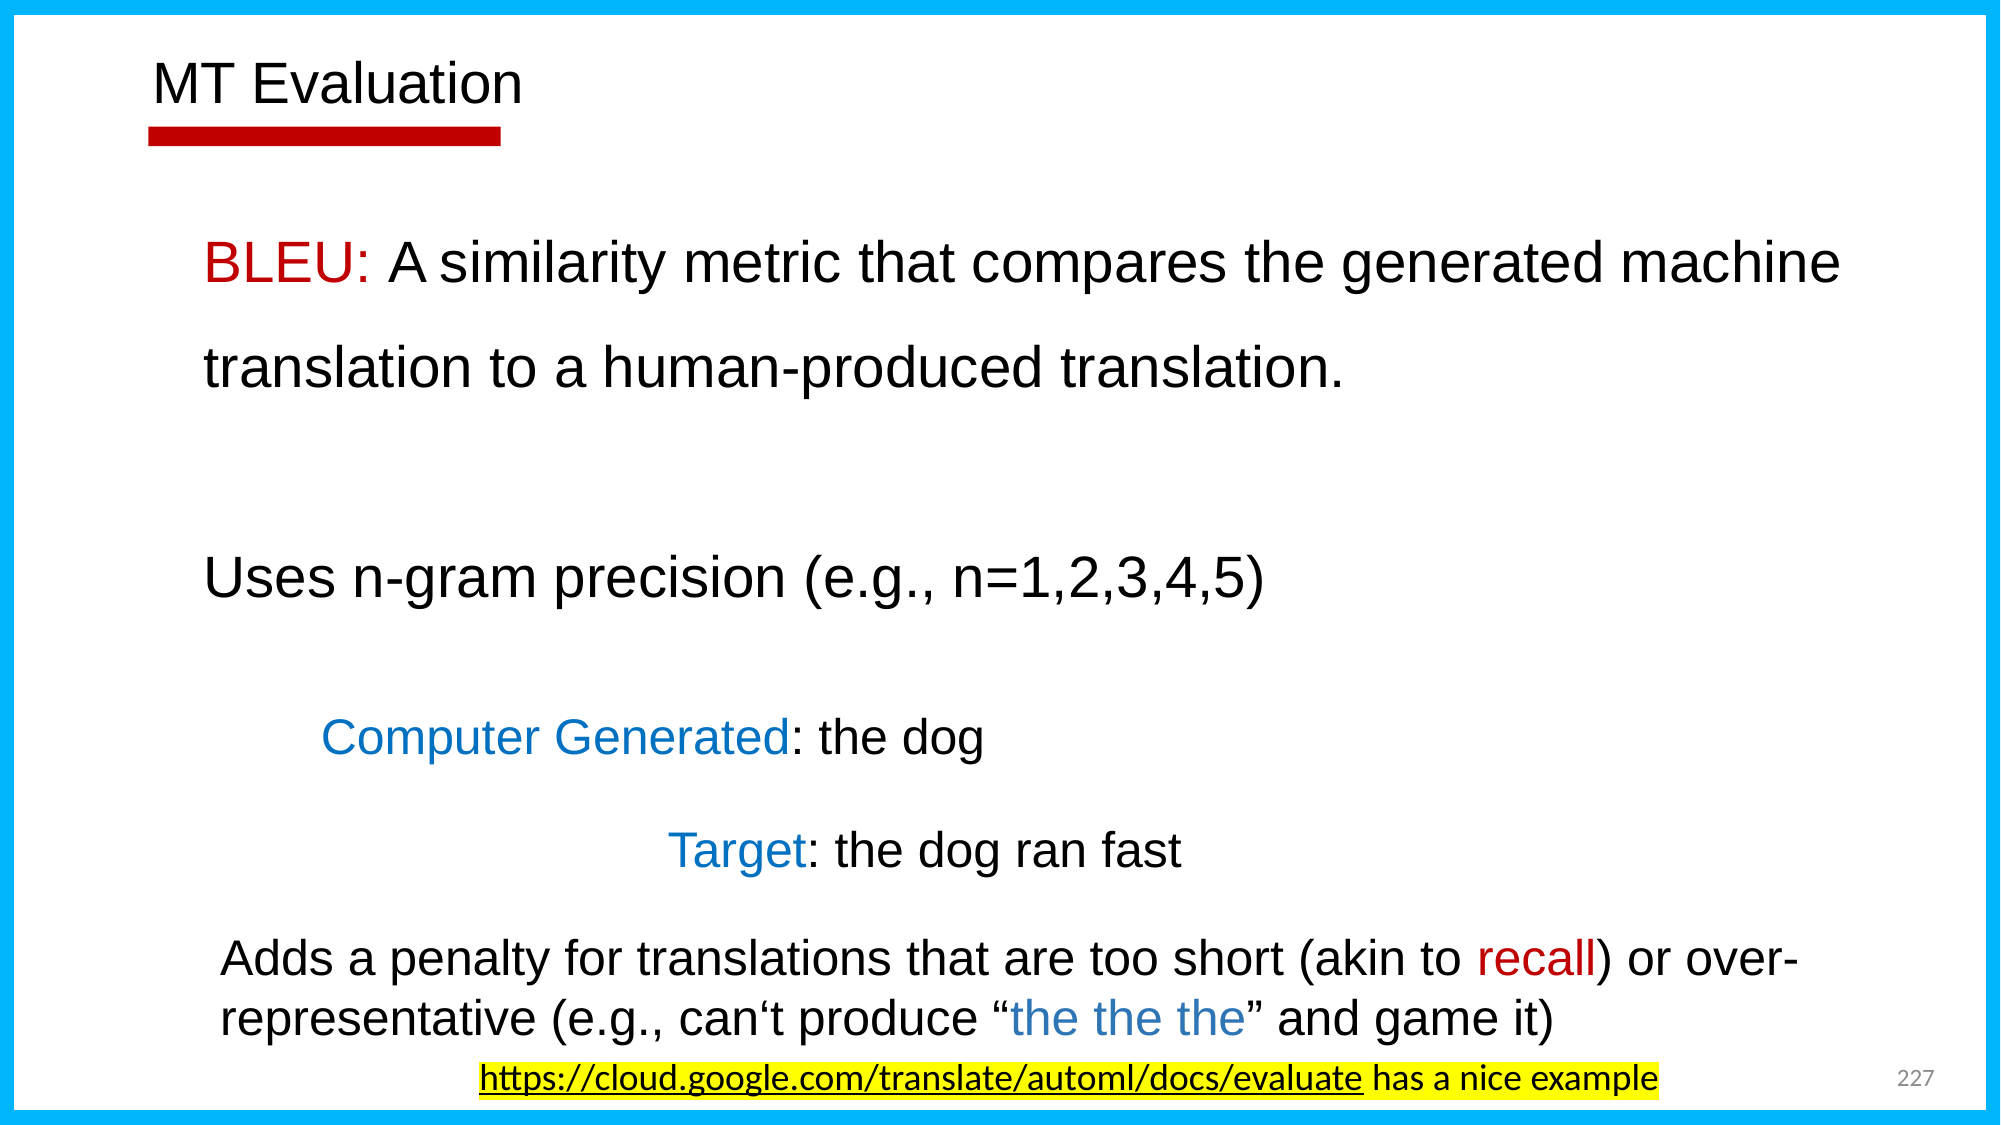

# MT Evaluation

BLEU: A similarity metric that compares the generated machine translation to a human-produced translation.

Uses n-gram precision (e.g., n=1,2,3,4,5)
 Computer Generated: the dog
 Target: the dog ran fast
Adds a penalty for translations that are too short (akin to recall) or over-representative (e.g., can‘t produce “the the the” and game it)
https://cloud.google.com/translate/automl/docs/evaluate has a nice example
227